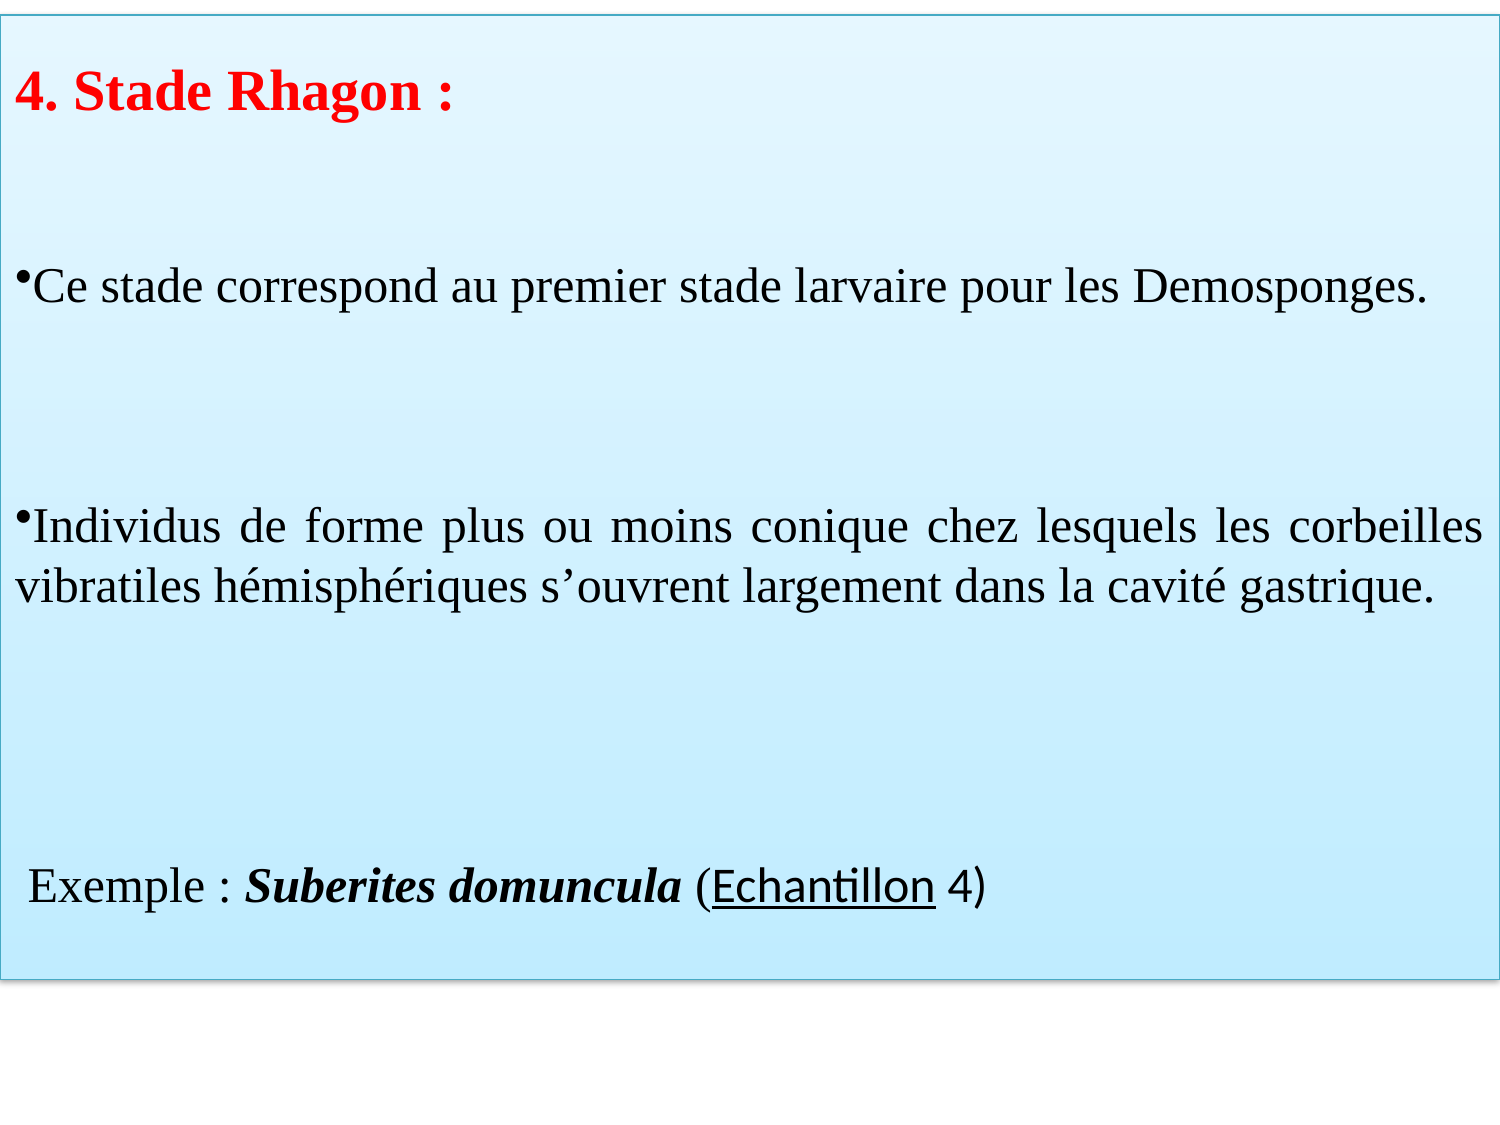

4. Stade Rhagon :

Ce stade correspond au premier stade larvaire pour les Demosponges.

Individus de forme plus ou moins conique chez lesquels les corbeilles vibratiles hémisphériques s’ouvrent largement dans la cavité gastrique.

 Exemple : Suberites domuncula (Echantillon 4)